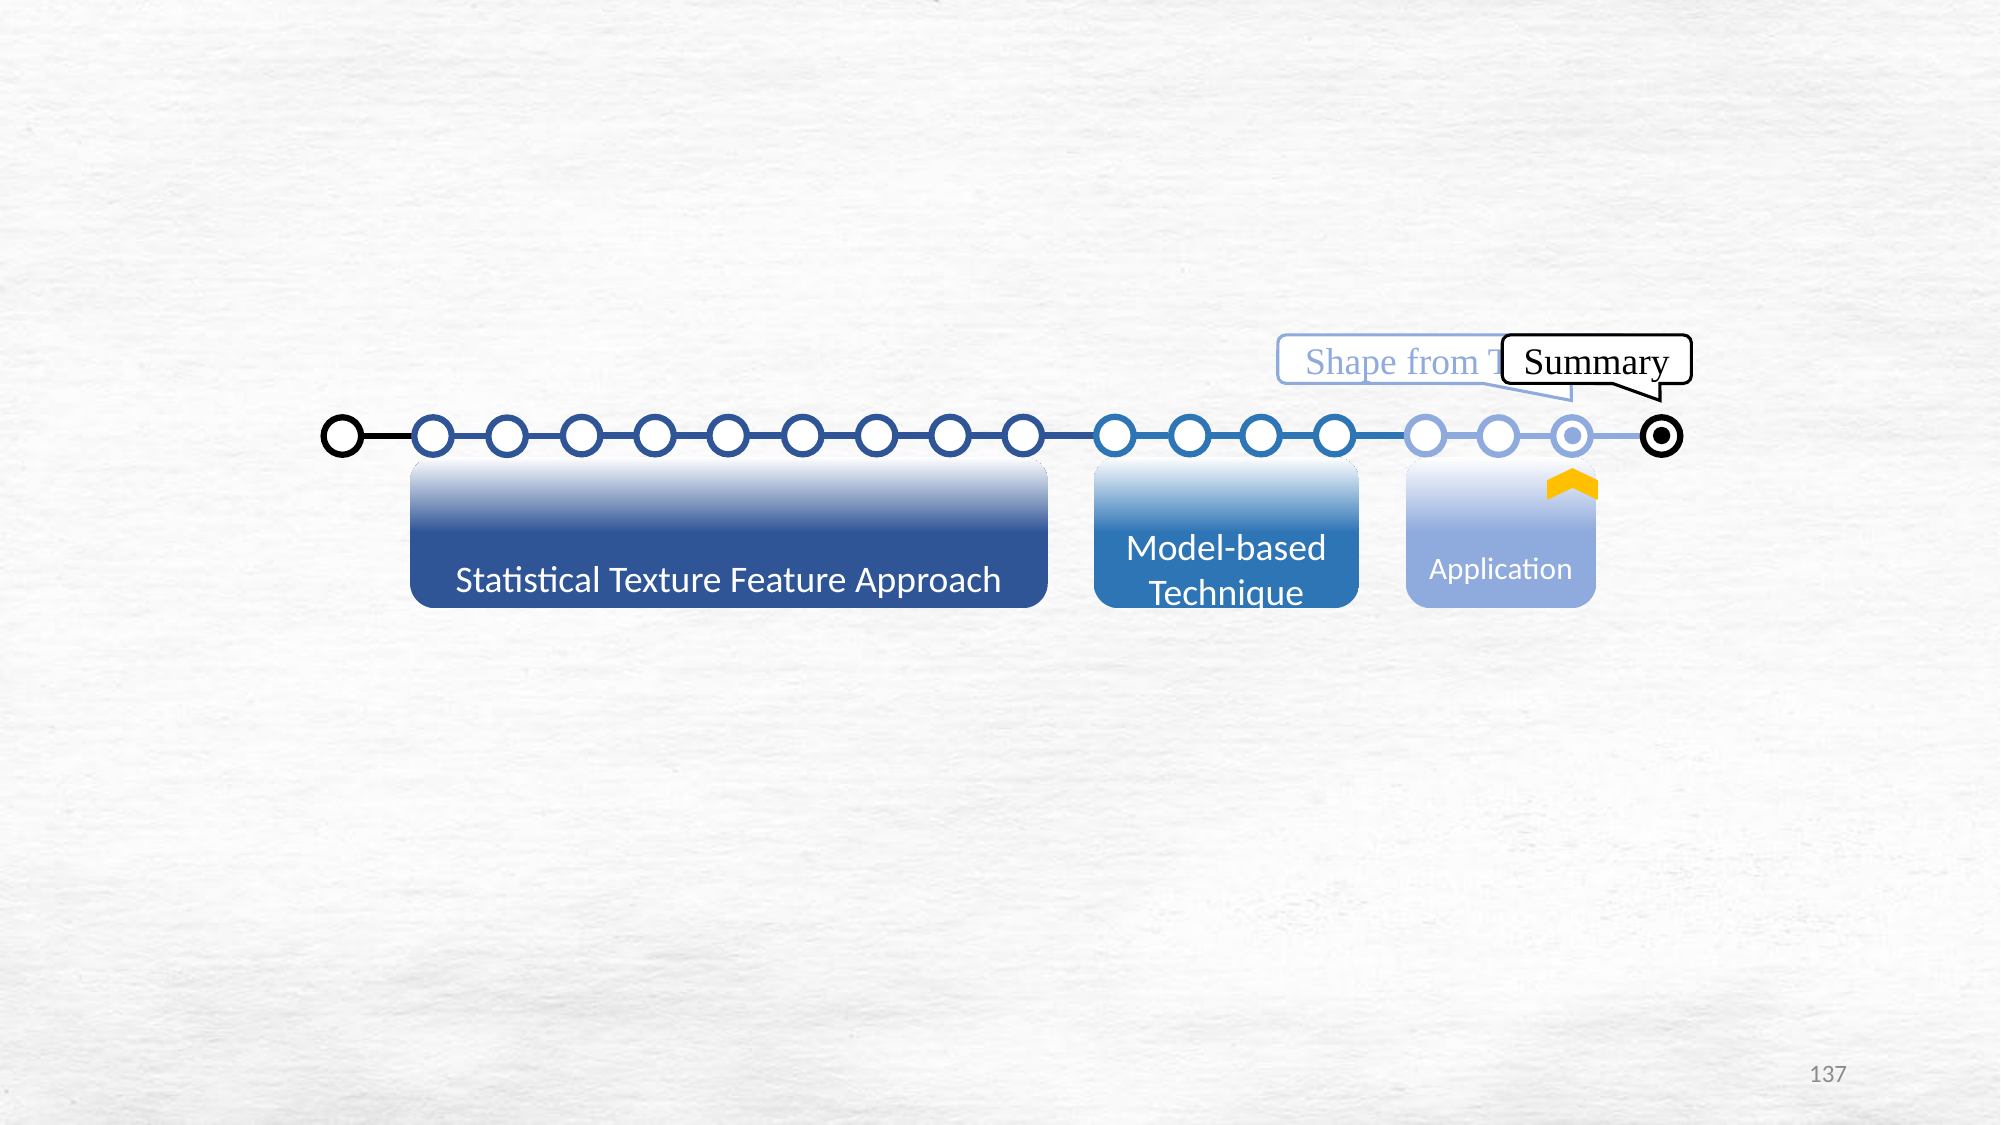

Summary
Shape from Texture

Statistical Texture Feature Approach

Model-based Technique

Application

137